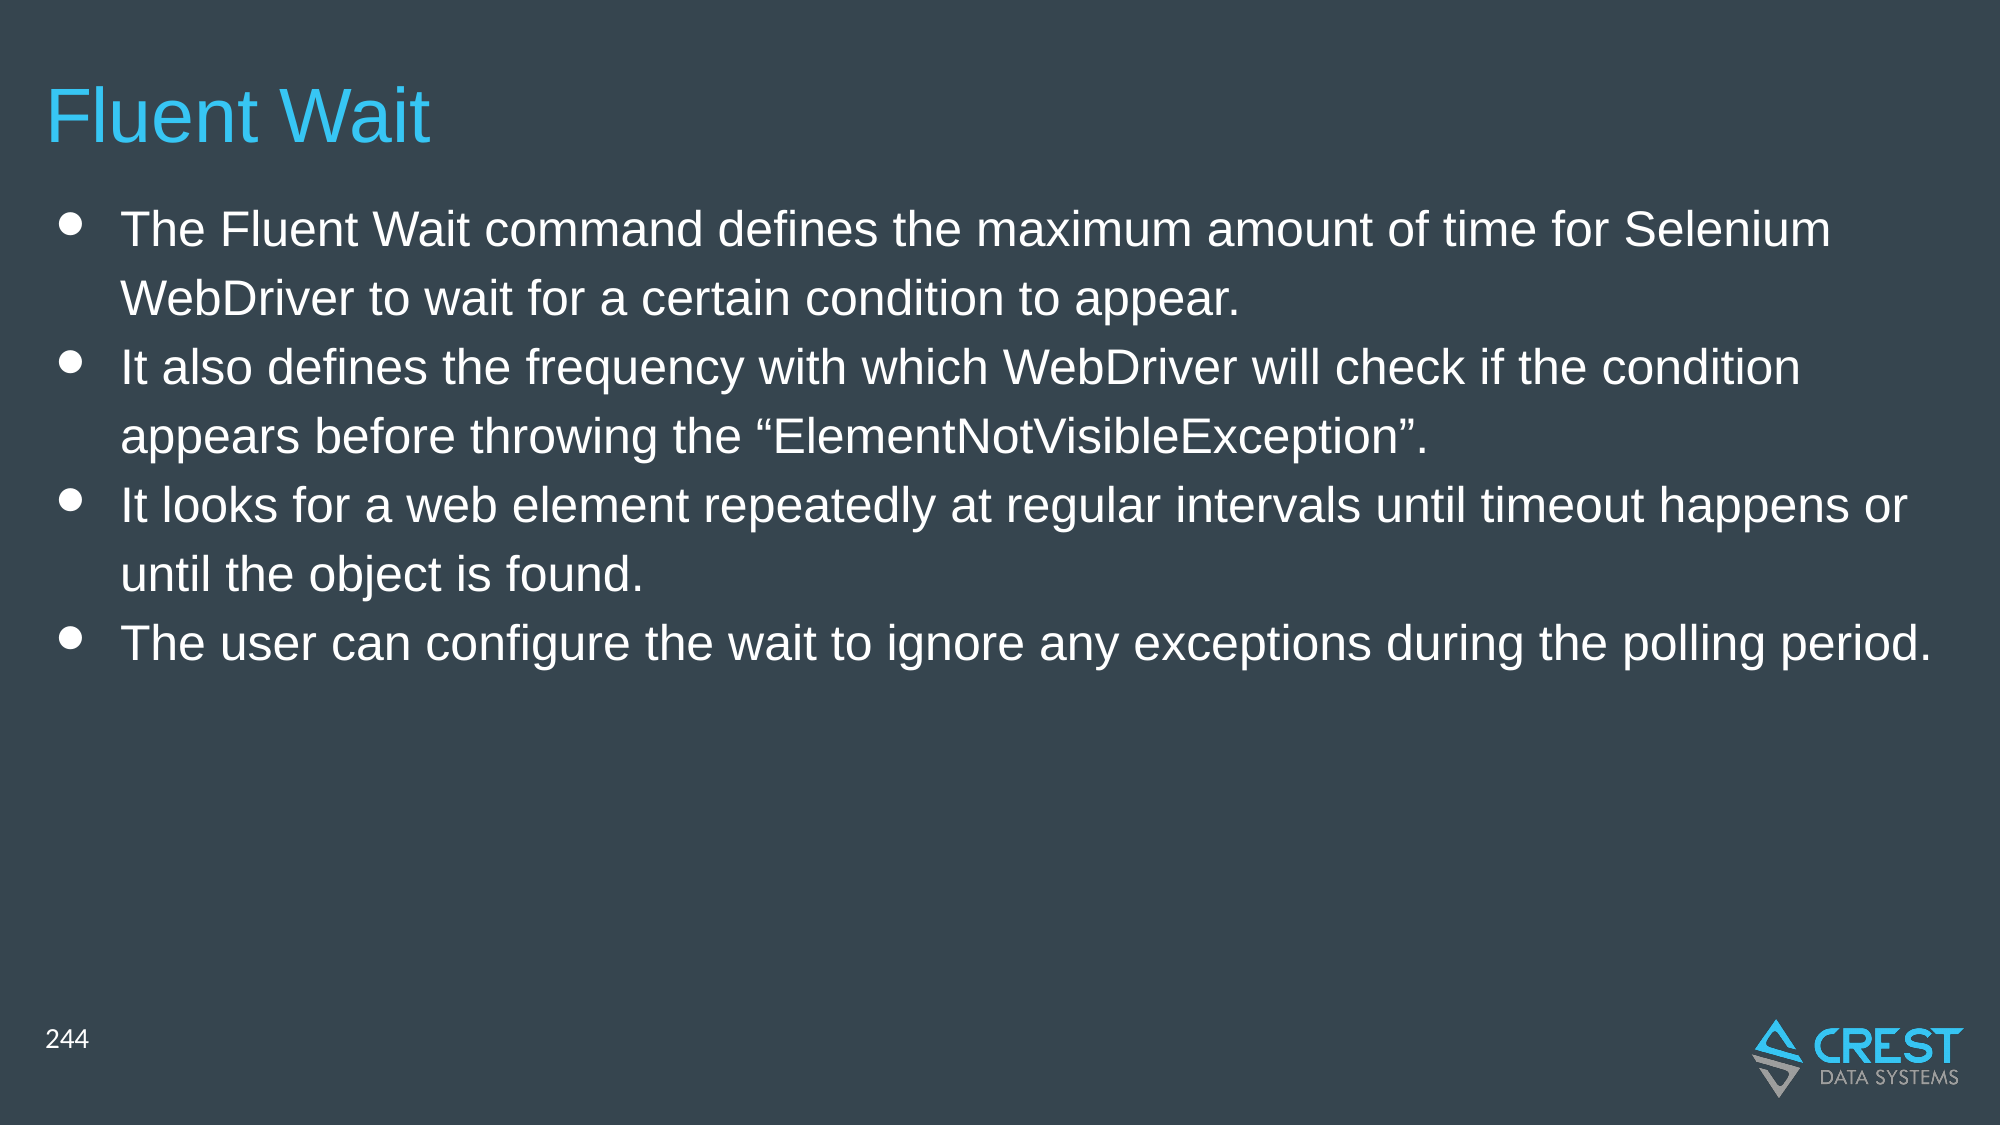

# Fluent Wait
The Fluent Wait command defines the maximum amount of time for Selenium WebDriver to wait for a certain condition to appear.
It also defines the frequency with which WebDriver will check if the condition appears before throwing the “ElementNotVisibleException”.
It looks for a web element repeatedly at regular intervals until timeout happens or until the object is found.
The user can configure the wait to ignore any exceptions during the polling period.
244